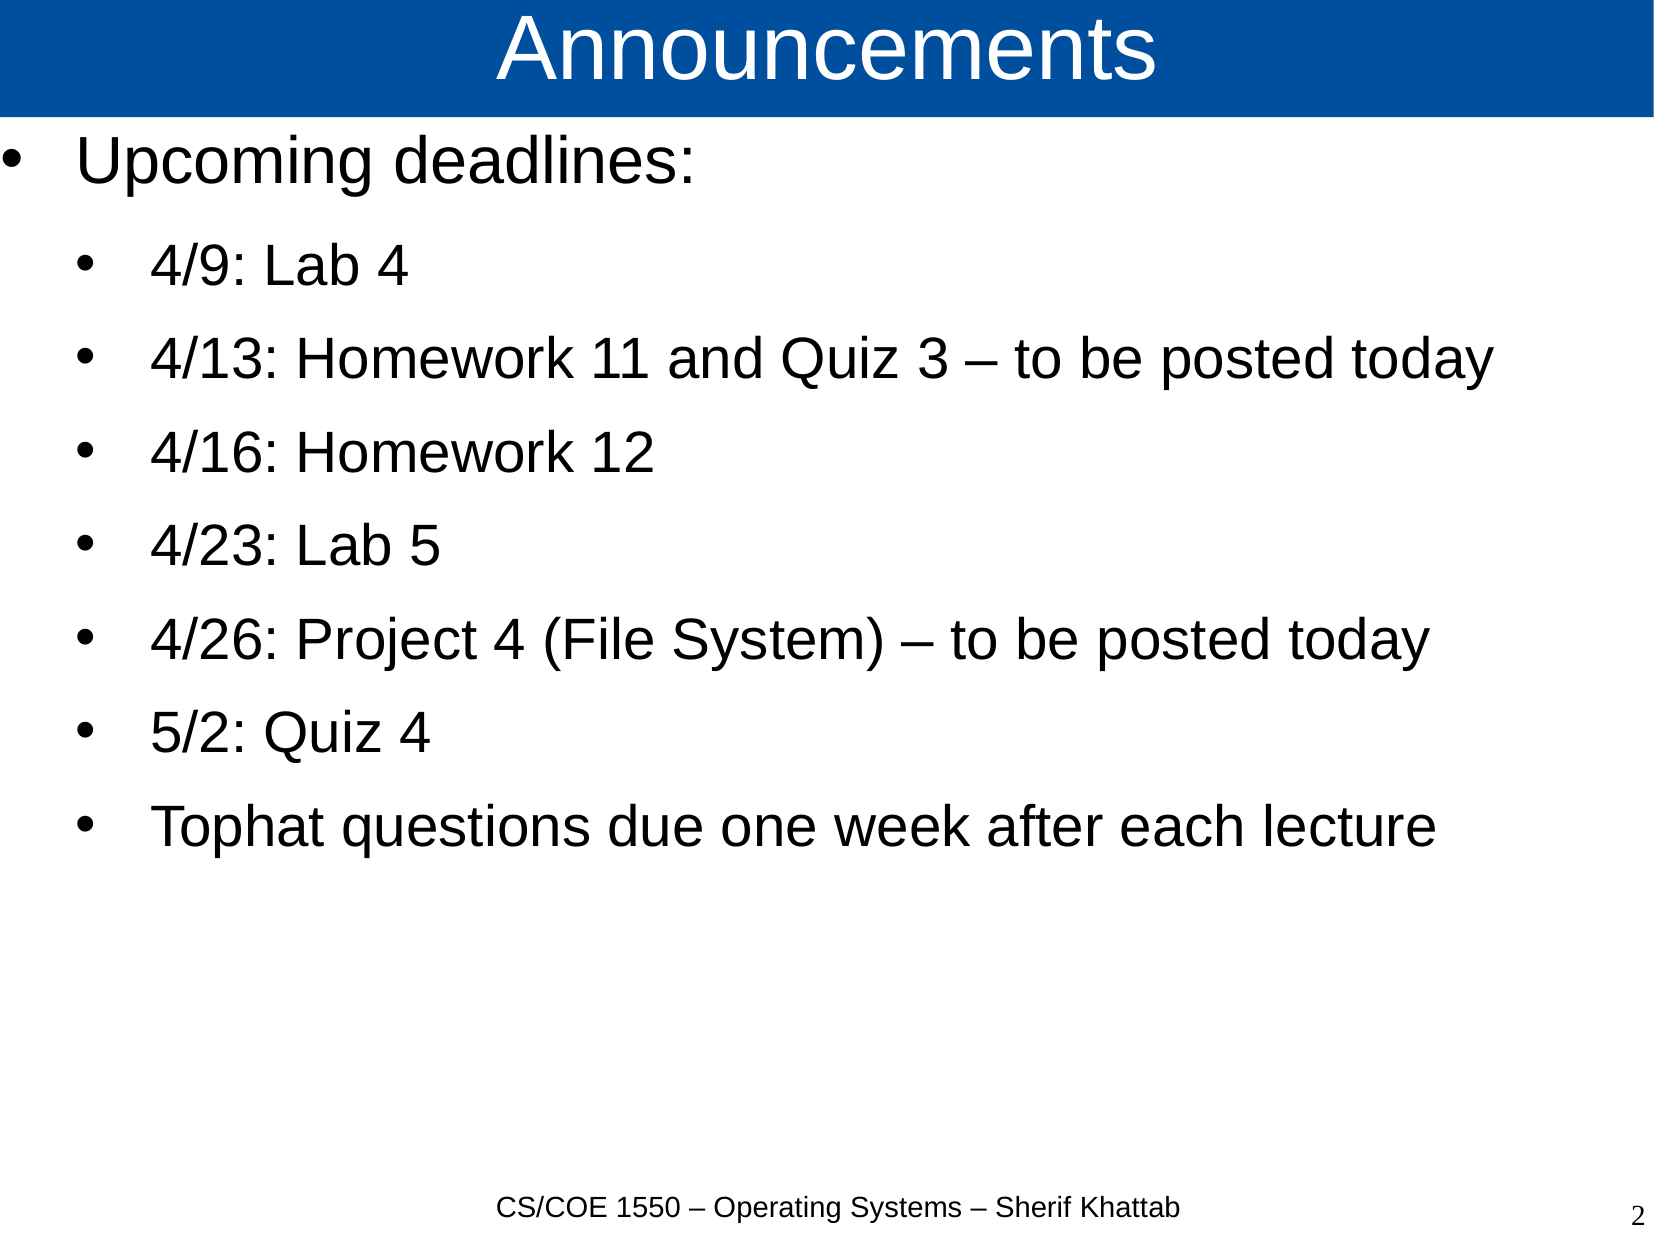

# Announcements
Upcoming deadlines:
4/9: Lab 4
4/13: Homework 11 and Quiz 3 – to be posted today
4/16: Homework 12
4/23: Lab 5
4/26: Project 4 (File System) – to be posted today
5/2: Quiz 4
Tophat questions due one week after each lecture
CS/COE 1550 – Operating Systems – Sherif Khattab
2